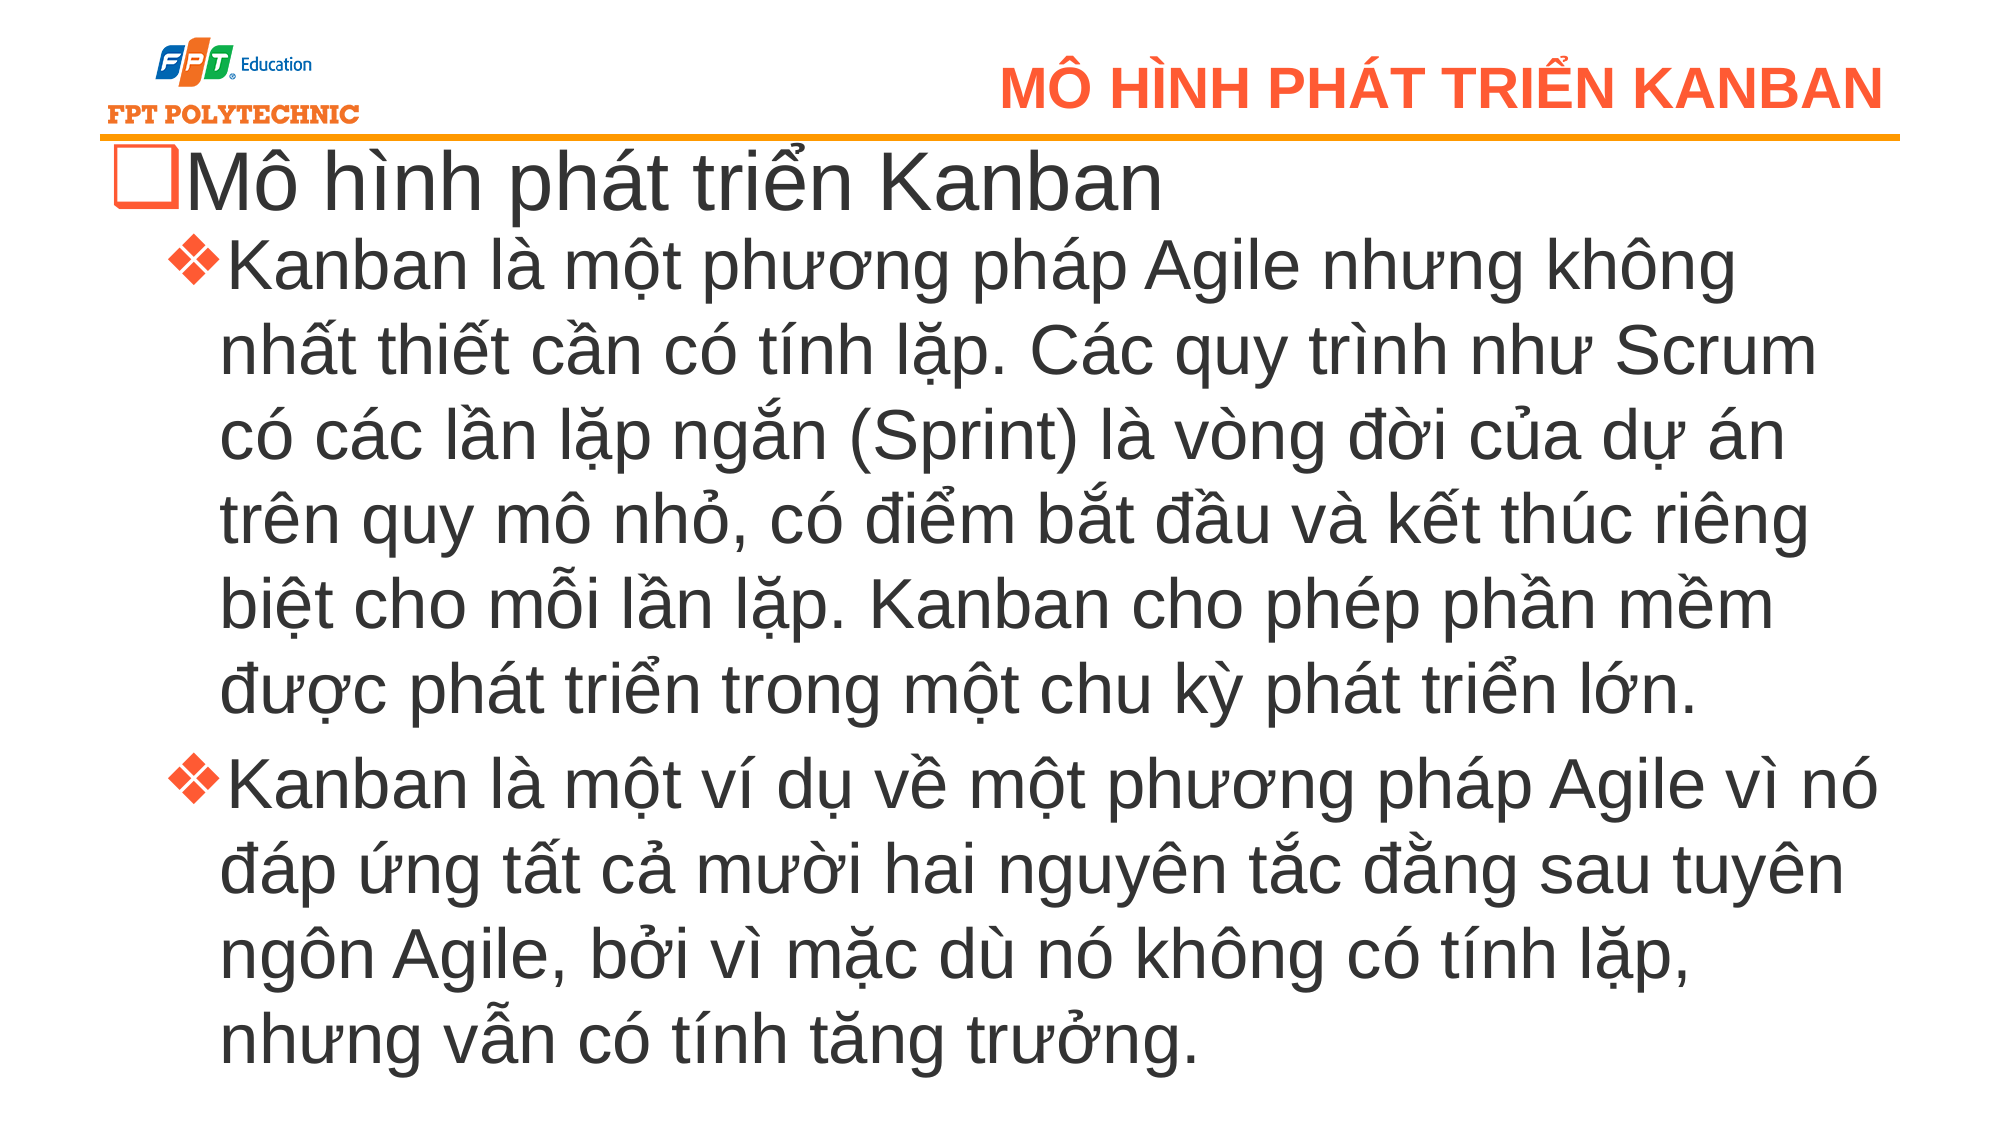

# Mô hình phát triển kanban
Mô hình phát triển Kanban
Kanban là một phương pháp Agile nhưng không nhất thiết cần có tính lặp. Các quy trình như Scrum có các lần lặp ngắn (Sprint) là vòng đời của dự án trên quy mô nhỏ, có điểm bắt đầu và kết thúc riêng biệt cho mỗi lần lặp. Kanban cho phép phần mềm được phát triển trong một chu kỳ phát triển lớn.
Kanban là một ví dụ về một phương pháp Agile vì nó đáp ứng tất cả mười hai nguyên tắc đằng sau tuyên ngôn Agile, bởi vì mặc dù nó không có tính lặp, nhưng vẫn có tính tăng trưởng.